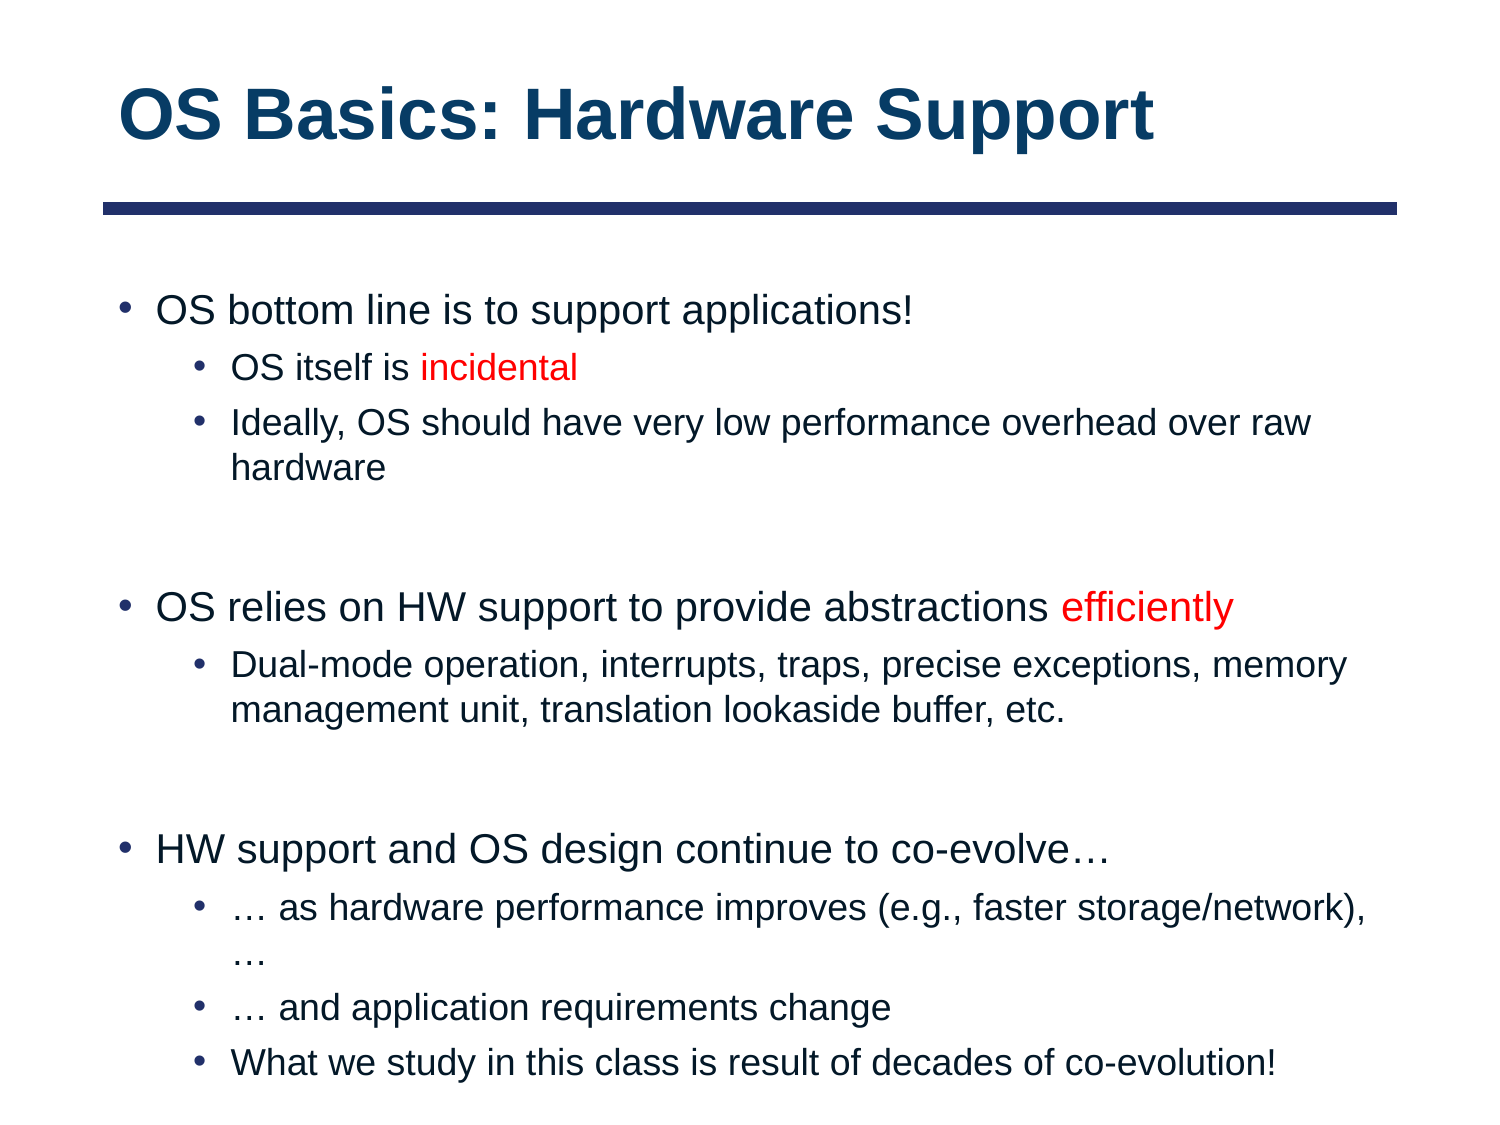

# OS Basics: Hardware Support
OS bottom line is to support applications!
OS itself is incidental
Ideally, OS should have very low performance overhead over raw hardware

OS relies on HW support to provide abstractions efficiently
Dual-mode operation, interrupts, traps, precise exceptions, memory management unit, translation lookaside buffer, etc.

HW support and OS design continue to co-evolve…
… as hardware performance improves (e.g., faster storage/network),  …
… and application requirements change
What we study in this class is result of decades of co-evolution!